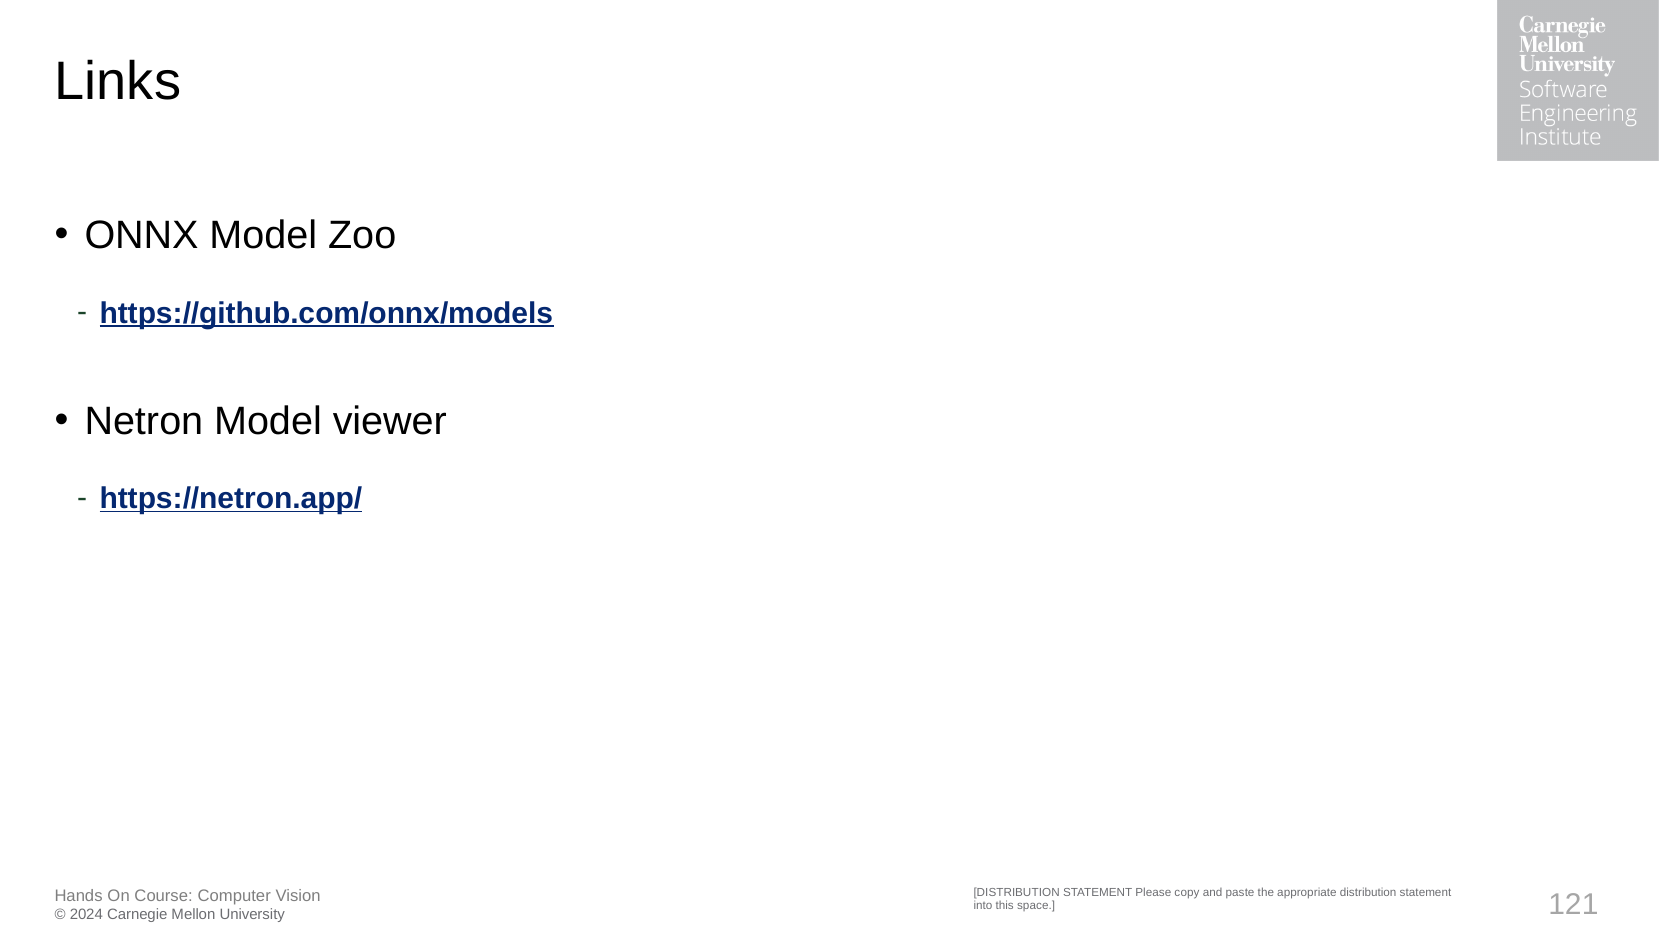

# Links
ONNX Model Zoo
https://github.com/onnx/models

Netron Model viewer
https://netron.app/